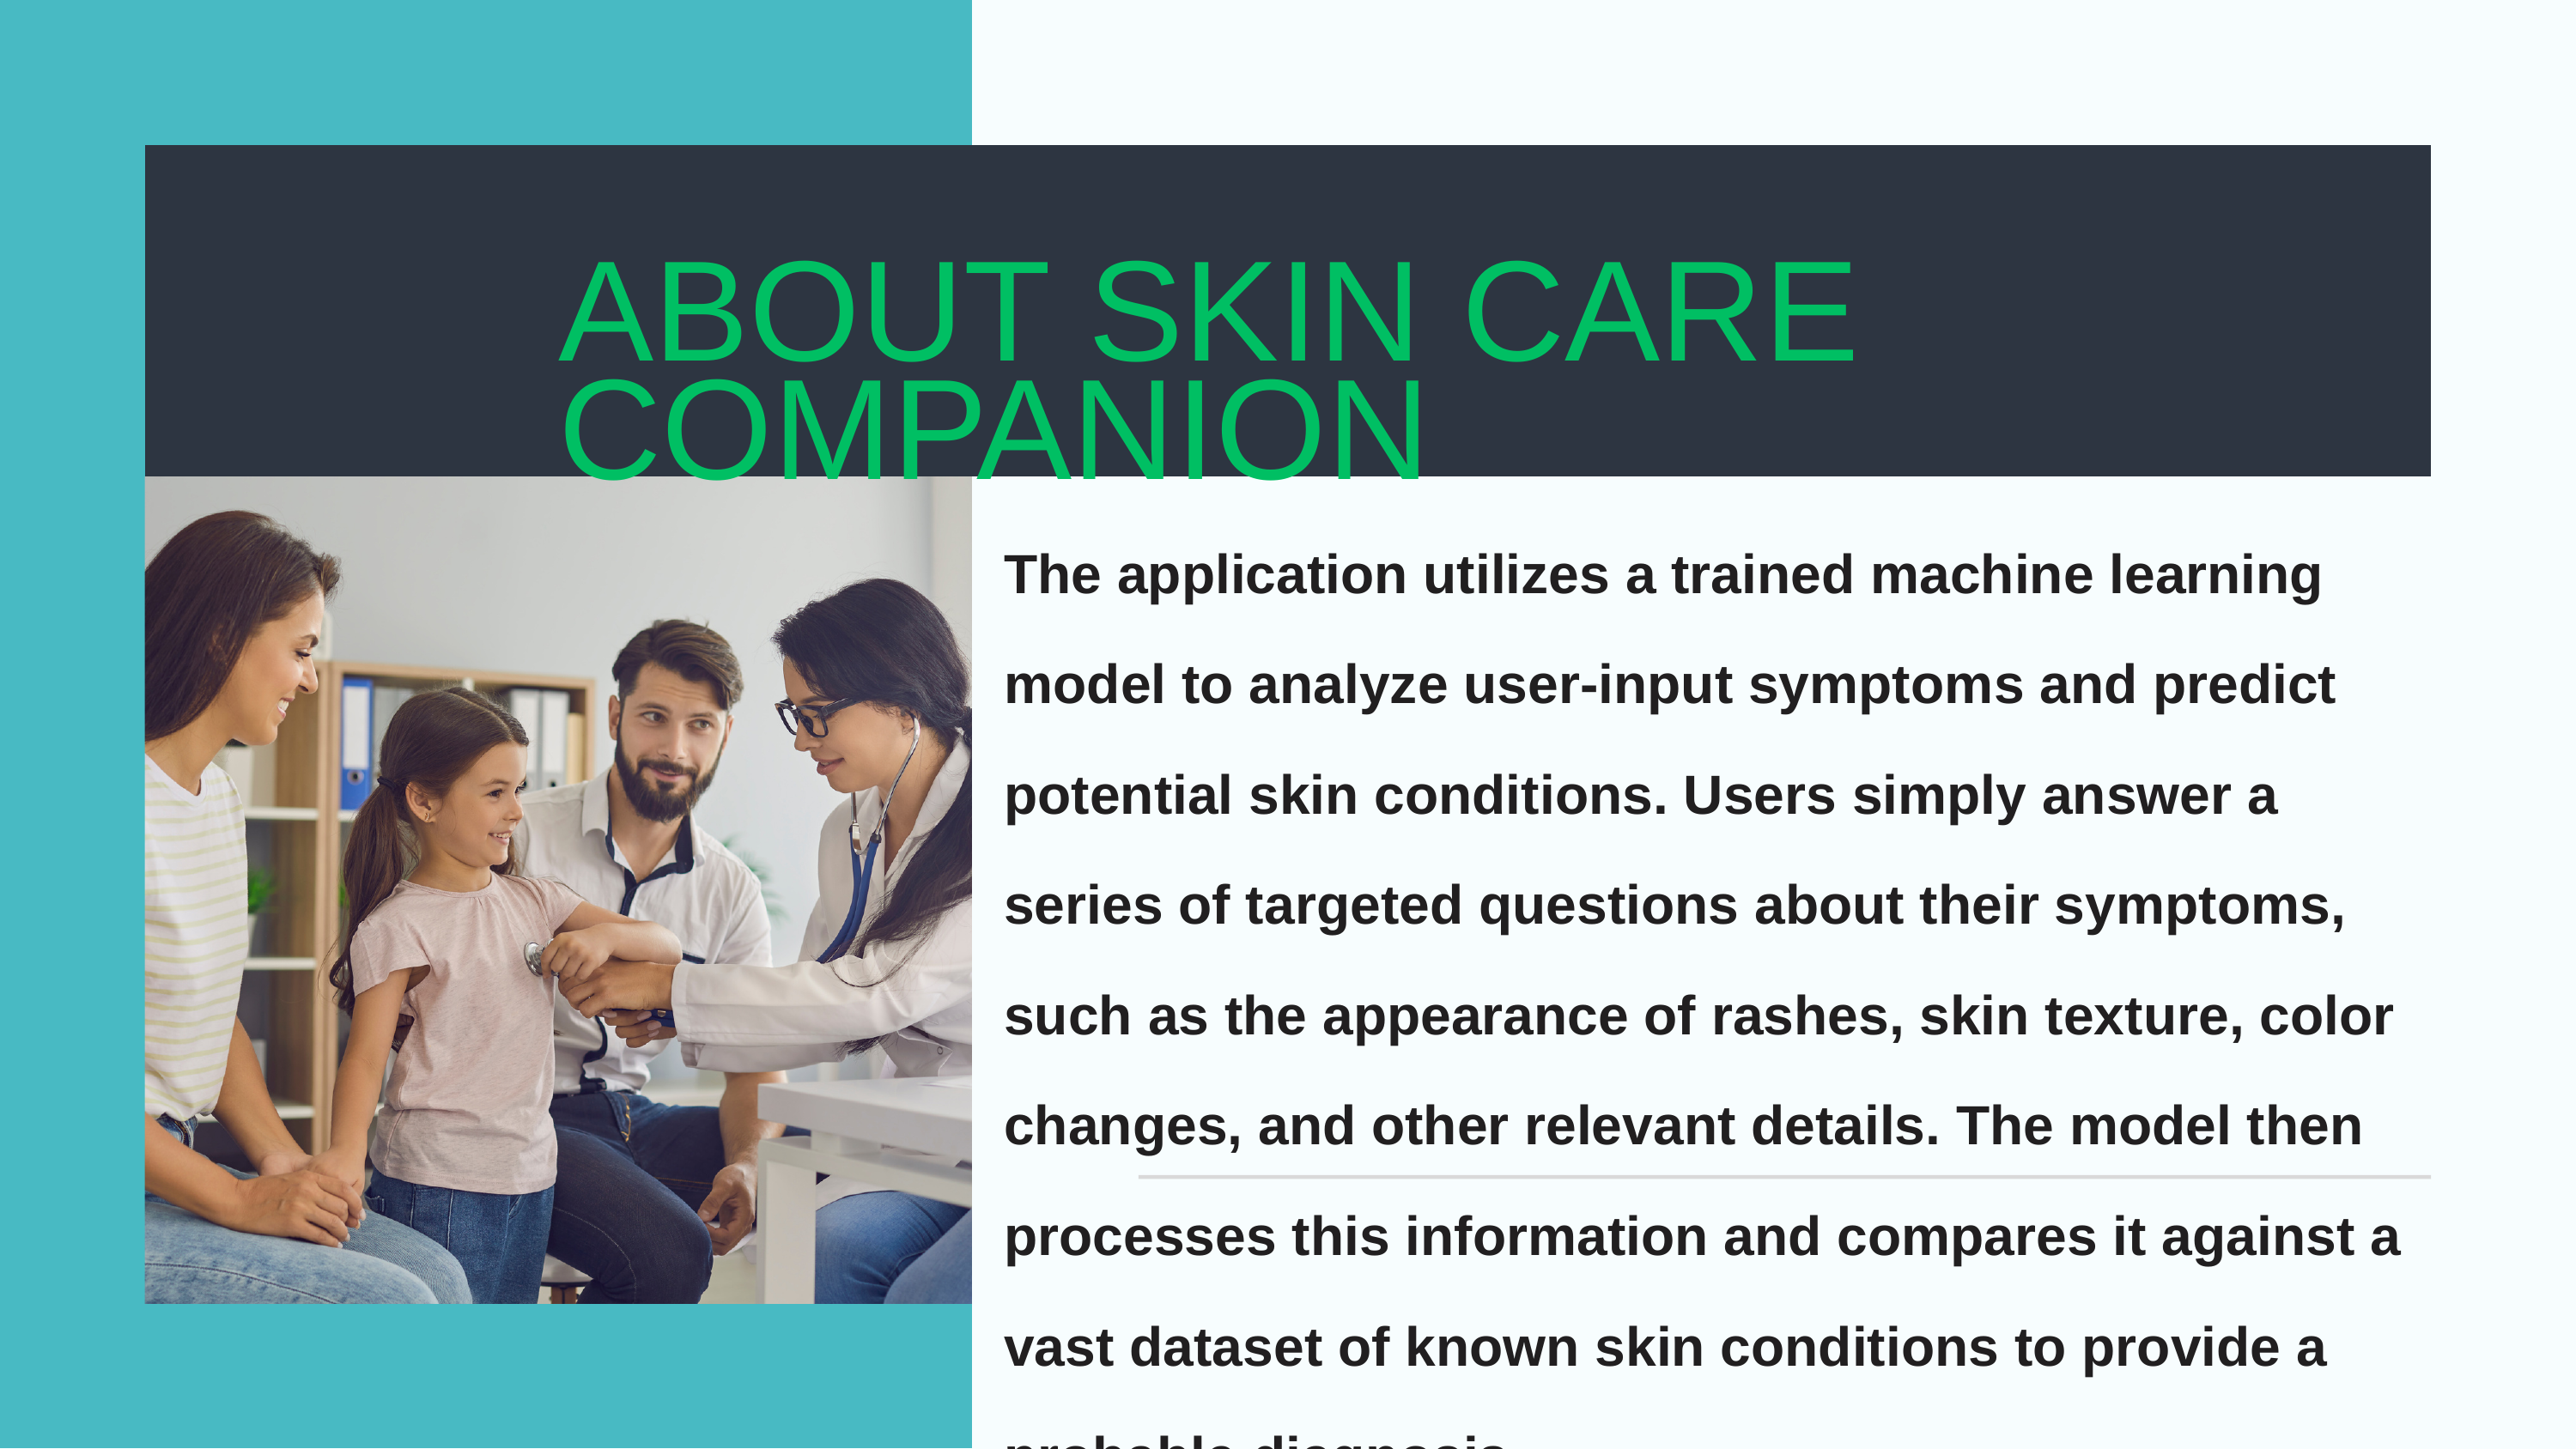

ABOUT SKIN CARE COMPANION

The application utilizes a trained machine learning model to analyze user-input symptoms and predict potential skin conditions. Users simply answer a series of targeted questions about their symptoms, such as the appearance of rashes, skin texture, color changes, and other relevant details. The model then processes this information and compares it against a vast dataset of known skin conditions to provide a probable diagnosis.